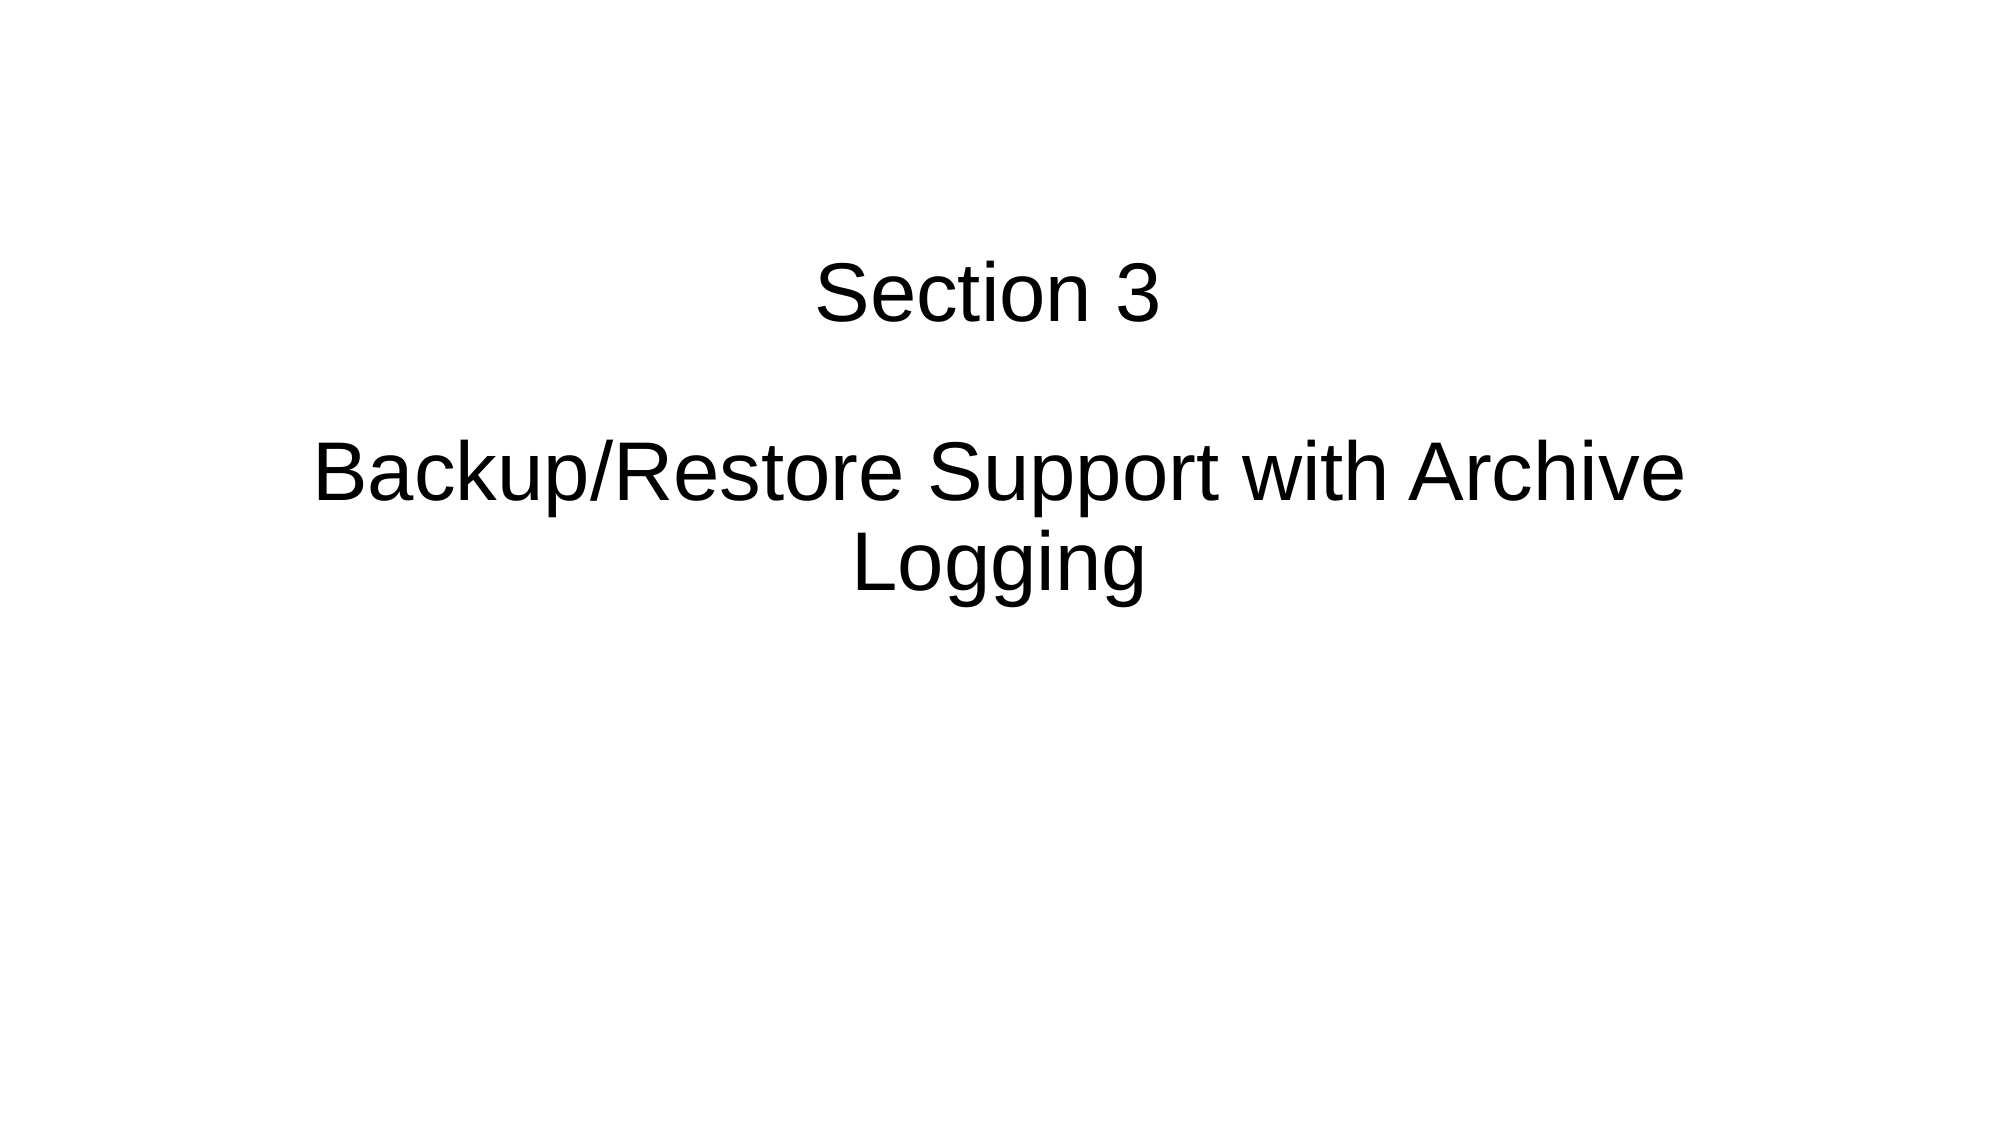

Section 3
Backup/Restore Support with Archive Logging